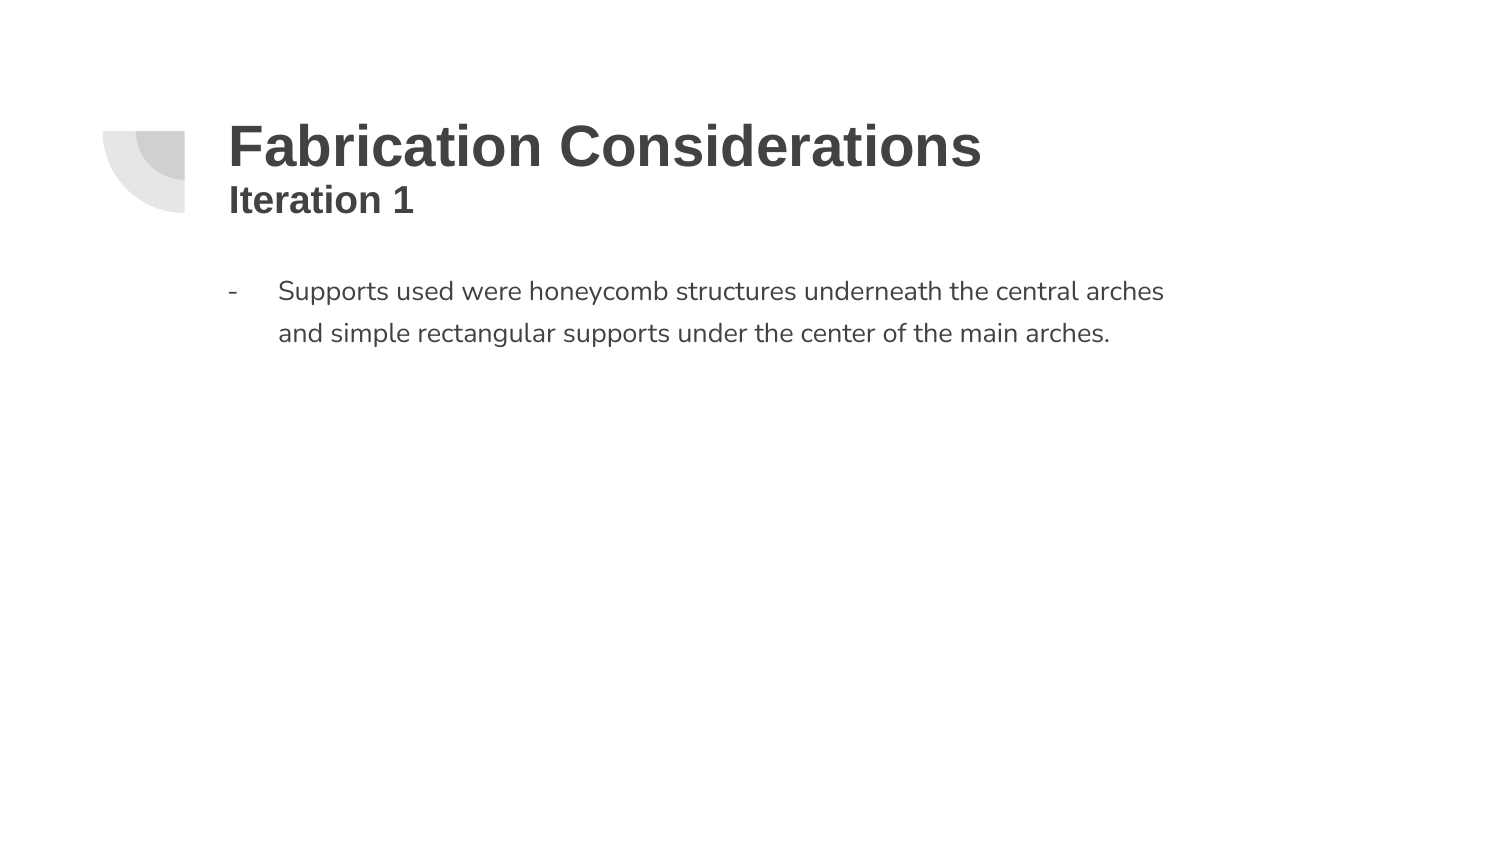

# Fabrication Considerations
Iteration 1
Supports used were honeycomb structures underneath the central arches and simple rectangular supports under the center of the main arches.